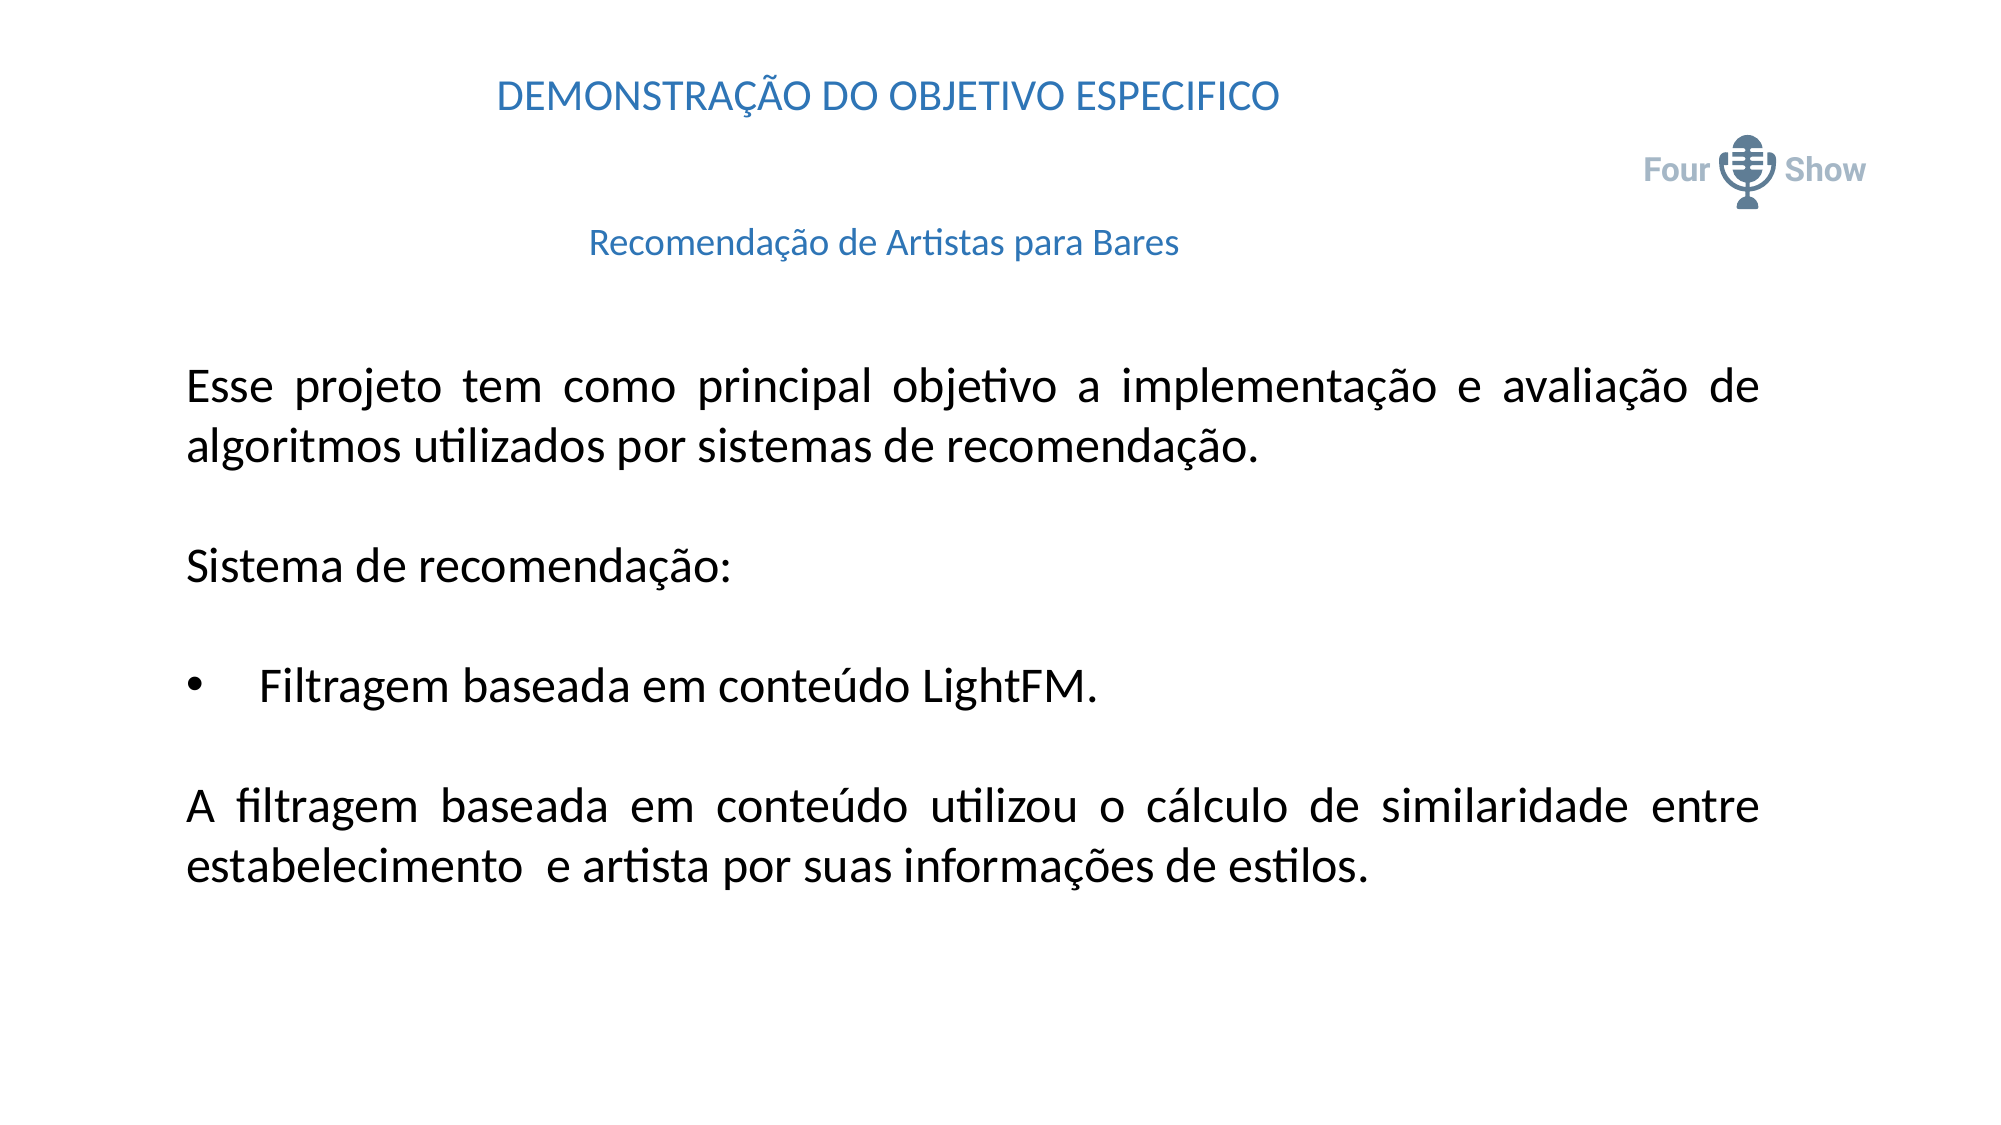

# DEMONSTRAÇÃO DO OBJETIVO ESPECIFICO
Four         Show

Recomendação de Artistas para Bares
Esse projeto tem como principal objetivo a implementação e avaliação de algoritmos utilizados por sistemas de recomendação.

Sistema de recomendação:

 Filtragem baseada em conteúdo LightFM.

A filtragem baseada em conteúdo utilizou o cálculo de similaridade entre estabelecimento  e artista por suas informações de estilos.